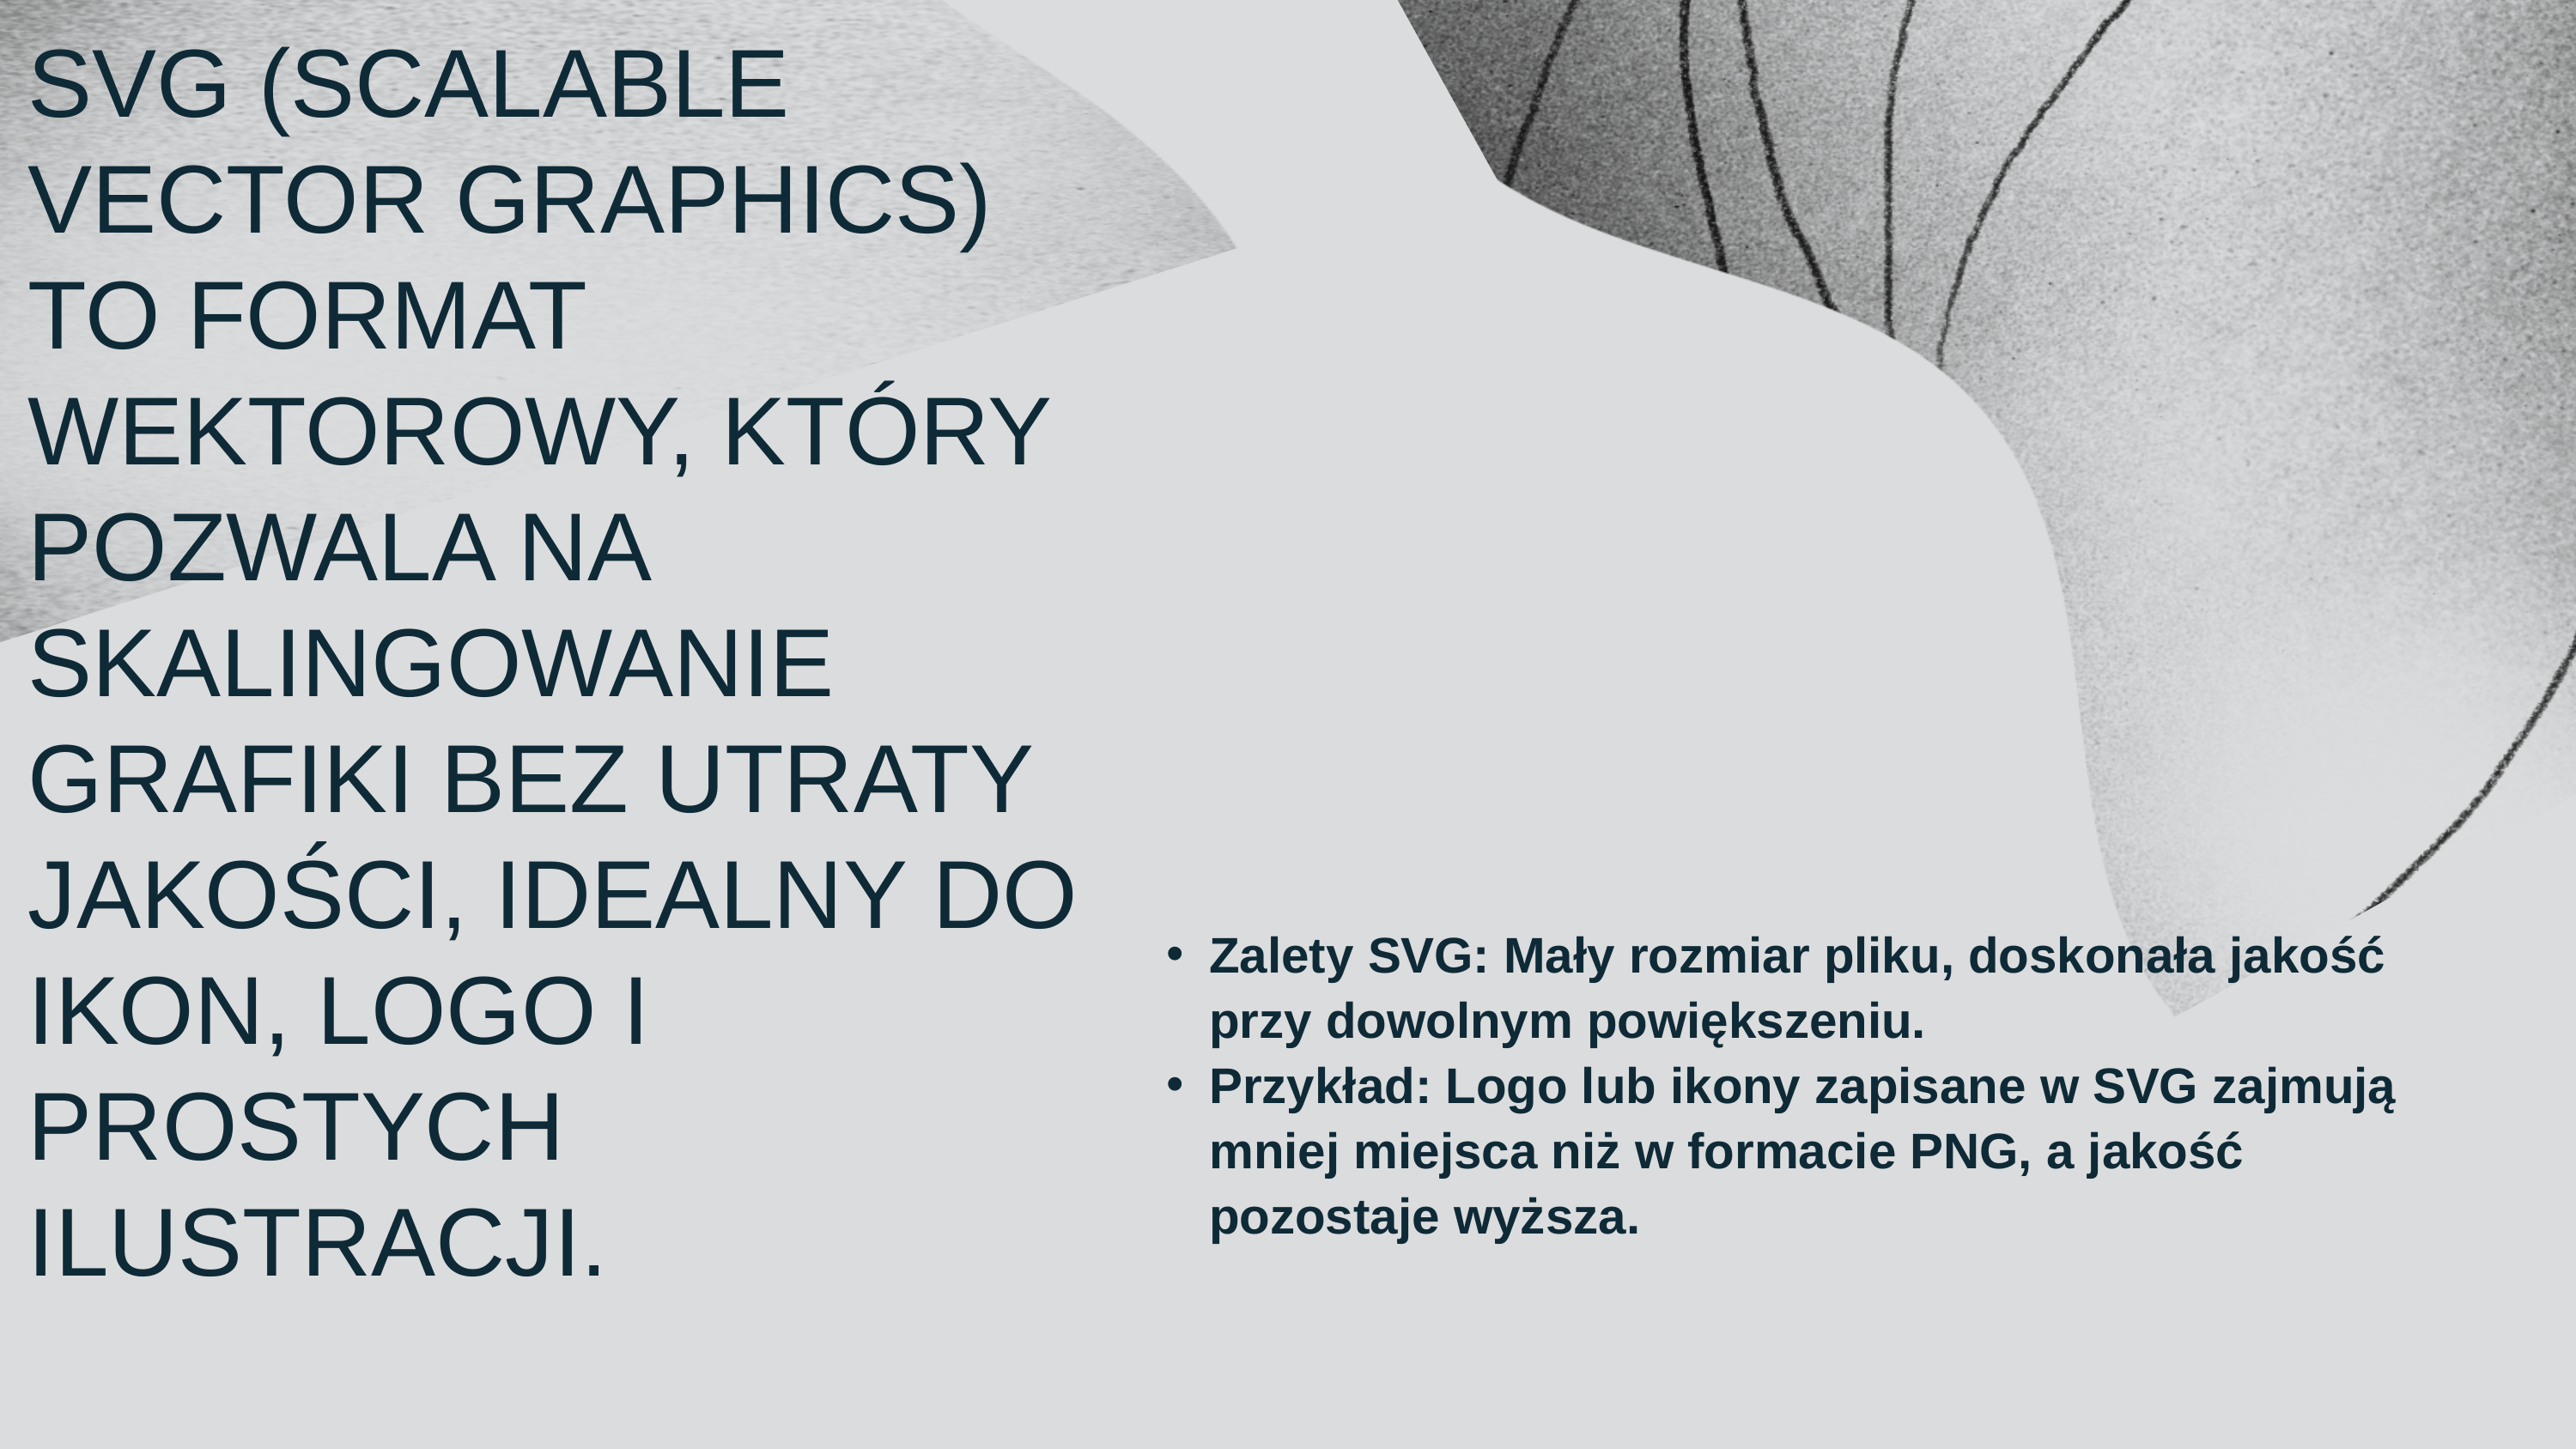

SVG (SCALABLE VECTOR GRAPHICS) TO FORMAT WEKTOROWY, KTÓRY POZWALA NA SKALINGOWANIE GRAFIKI BEZ UTRATY JAKOŚCI, IDEALNY DO IKON, LOGO I PROSTYCH ILUSTRACJI.
Zalety SVG: Mały rozmiar pliku, doskonała jakość przy dowolnym powiększeniu.
Przykład: Logo lub ikony zapisane w SVG zajmują mniej miejsca niż w formacie PNG, a jakość pozostaje wyższa.